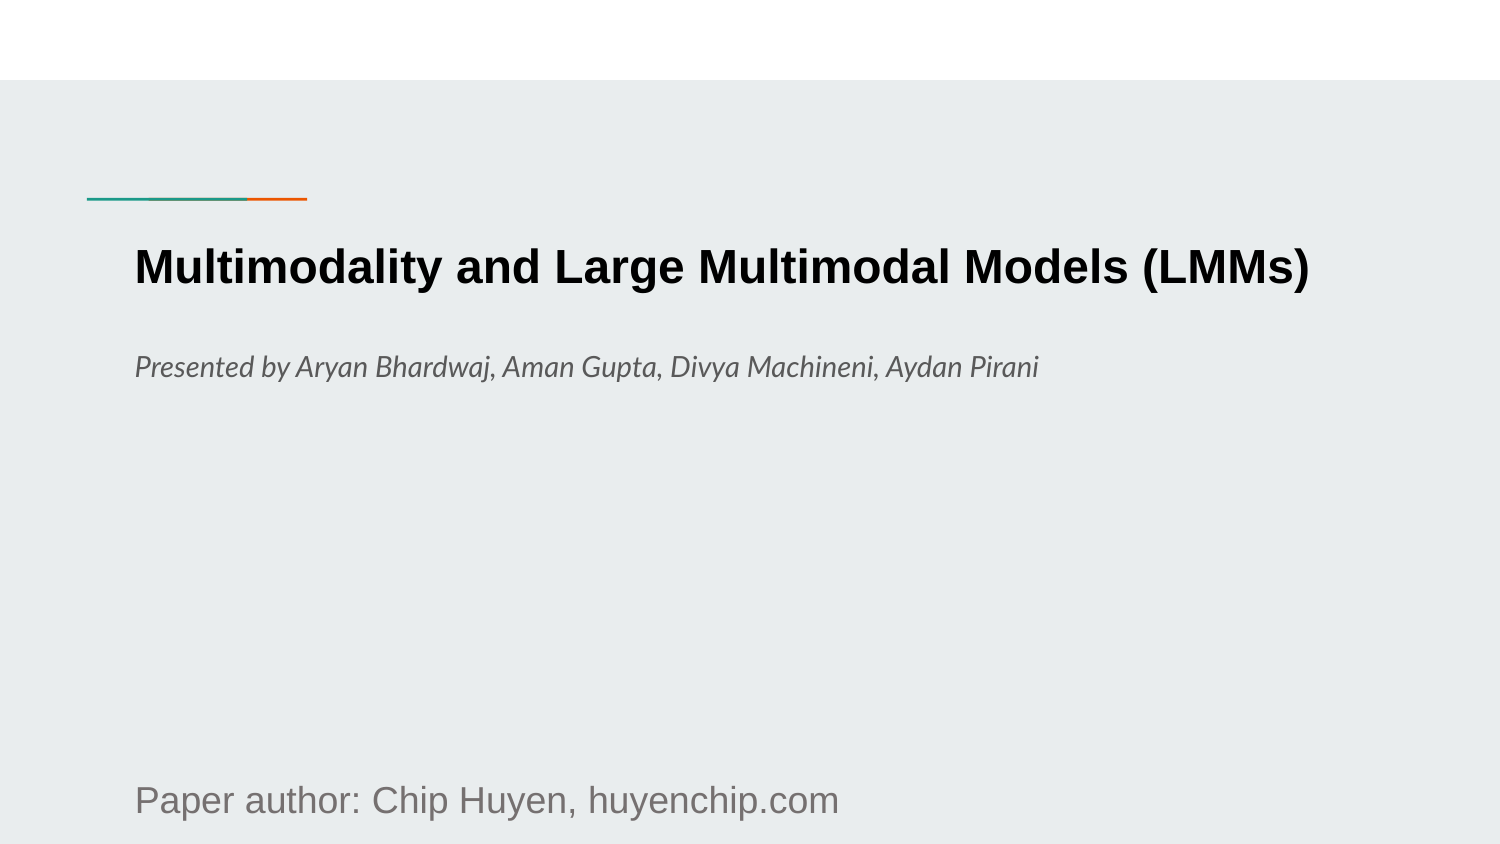

# Multimodality and Large Multimodal Models (LMMs)
Presented by Aryan Bhardwaj, Aman Gupta, Divya Machineni, Aydan Pirani

Paper author: Chip Huyen, huyenchip.com